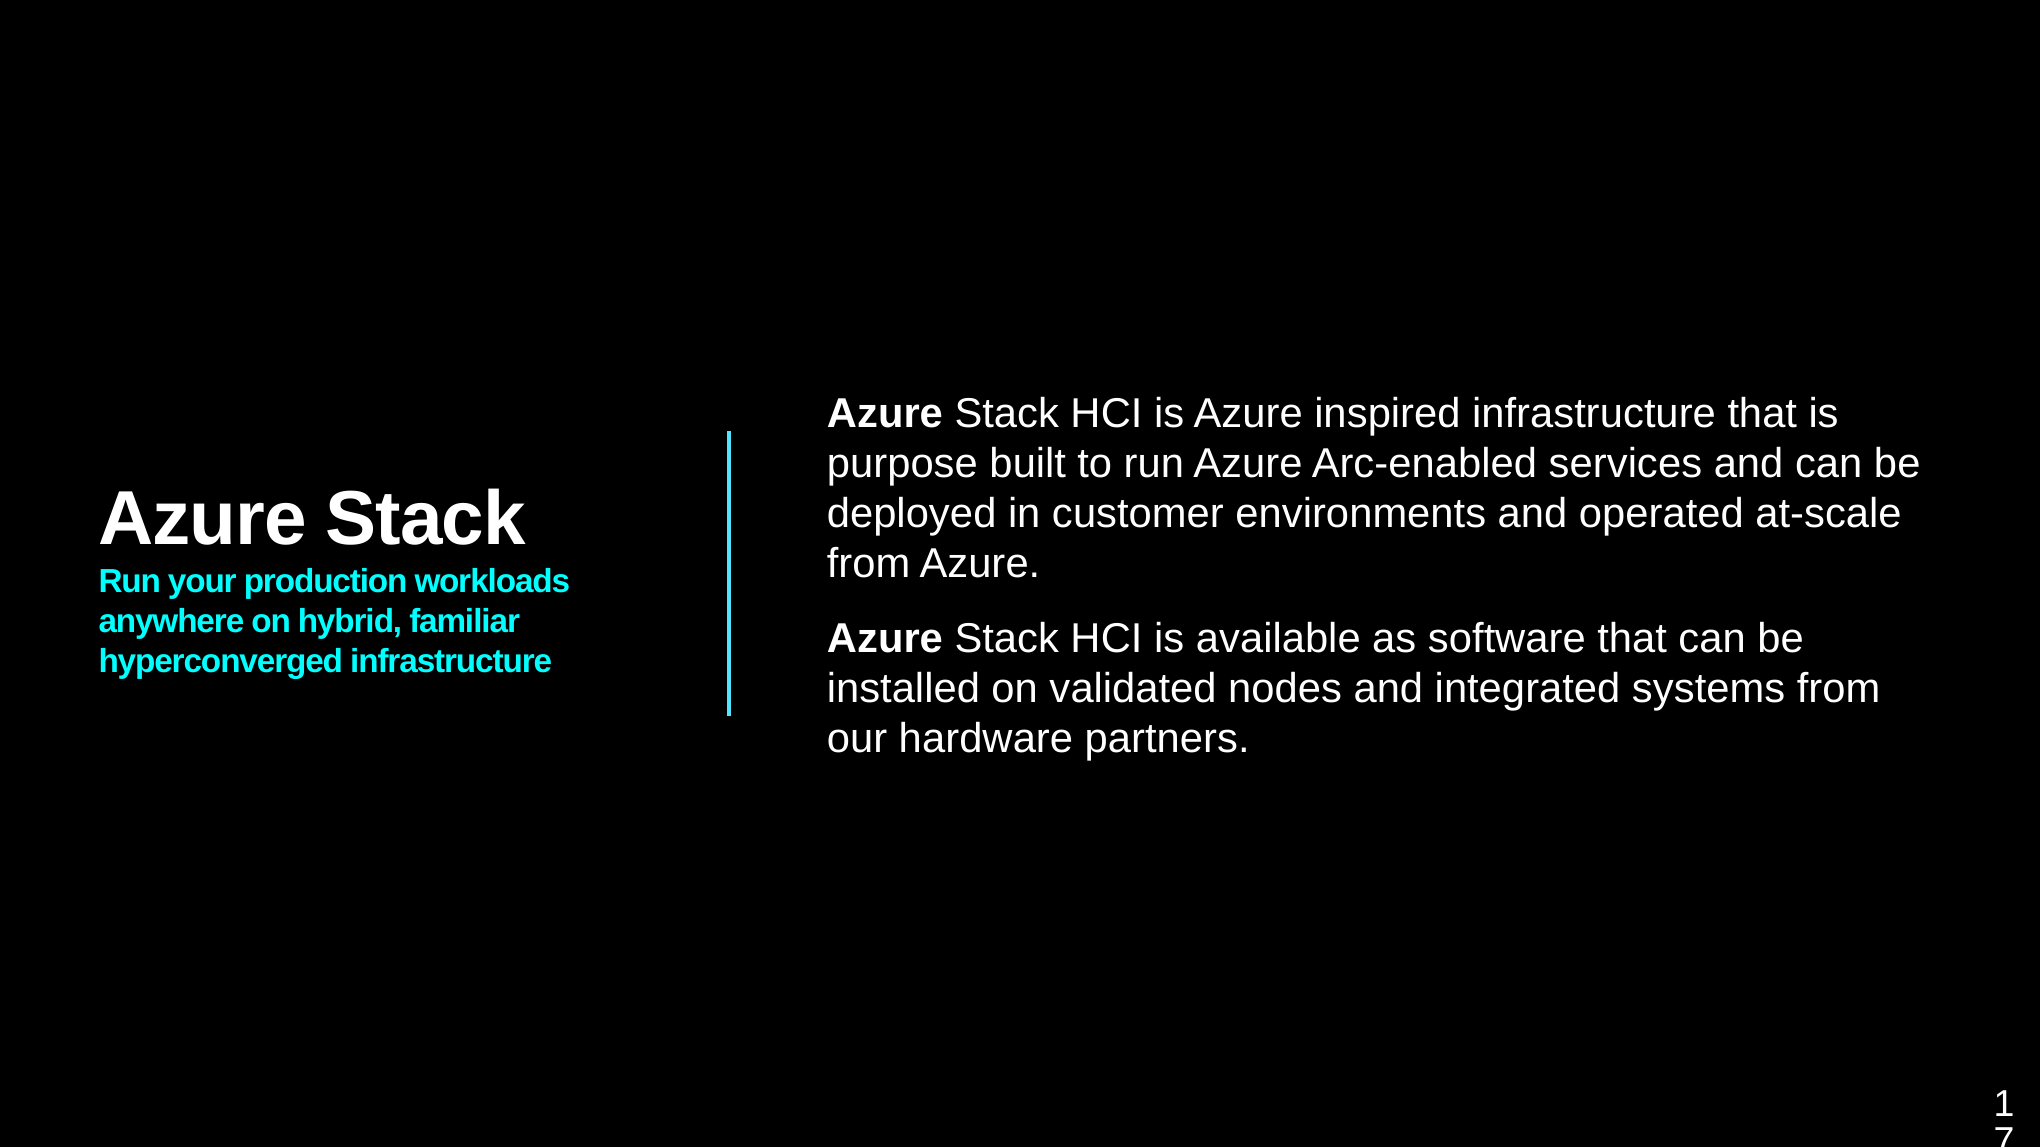

Azure Stack HCI is Azure inspired infrastructure that is purpose built to run Azure Arc-enabled services and can be deployed in customer environments and operated at-scale from Azure.
Azure Stack HCI is available as software that can be installed on validated nodes and integrated systems from our hardware partners.
# Azure Stack Run your production workloads anywhere on hybrid, familiar hyperconverged infrastructure
17